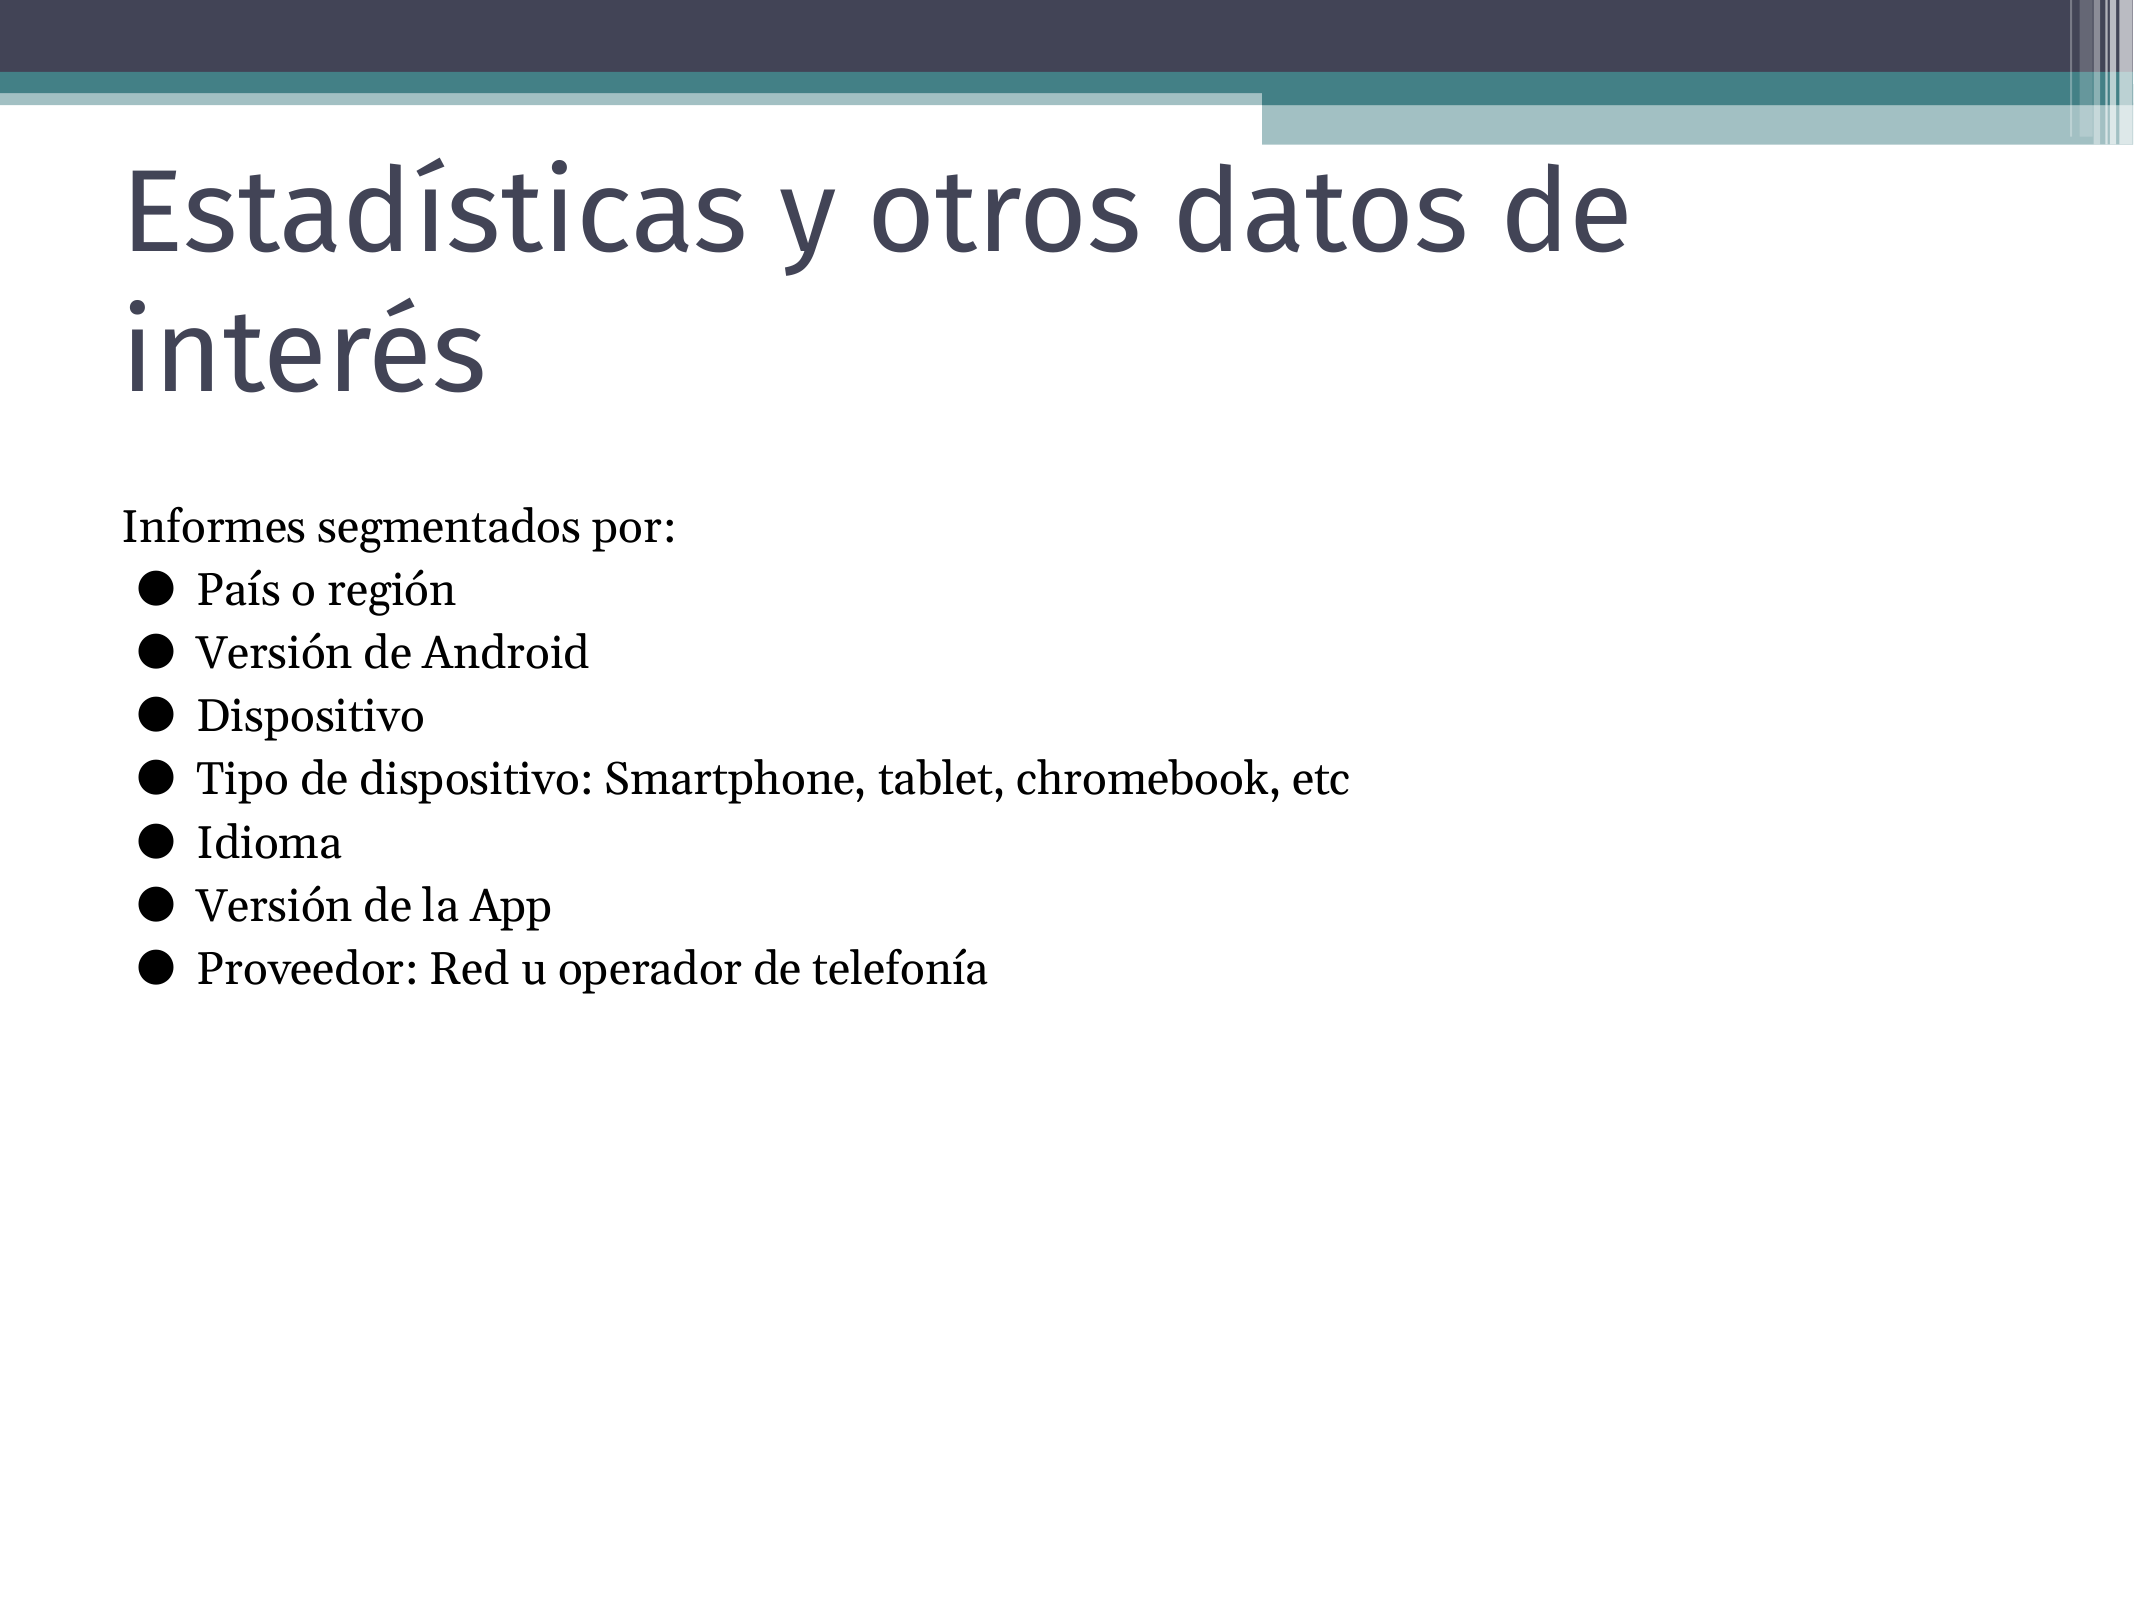

Estadísticas y otros datos de interés
Informes segmentados por:
País o región
Versión de Android
Dispositivo
Tipo de dispositivo: Smartphone, tablet, chromebook, etc
Idioma
Versión de la App
Proveedor: Red u operador de telefonía